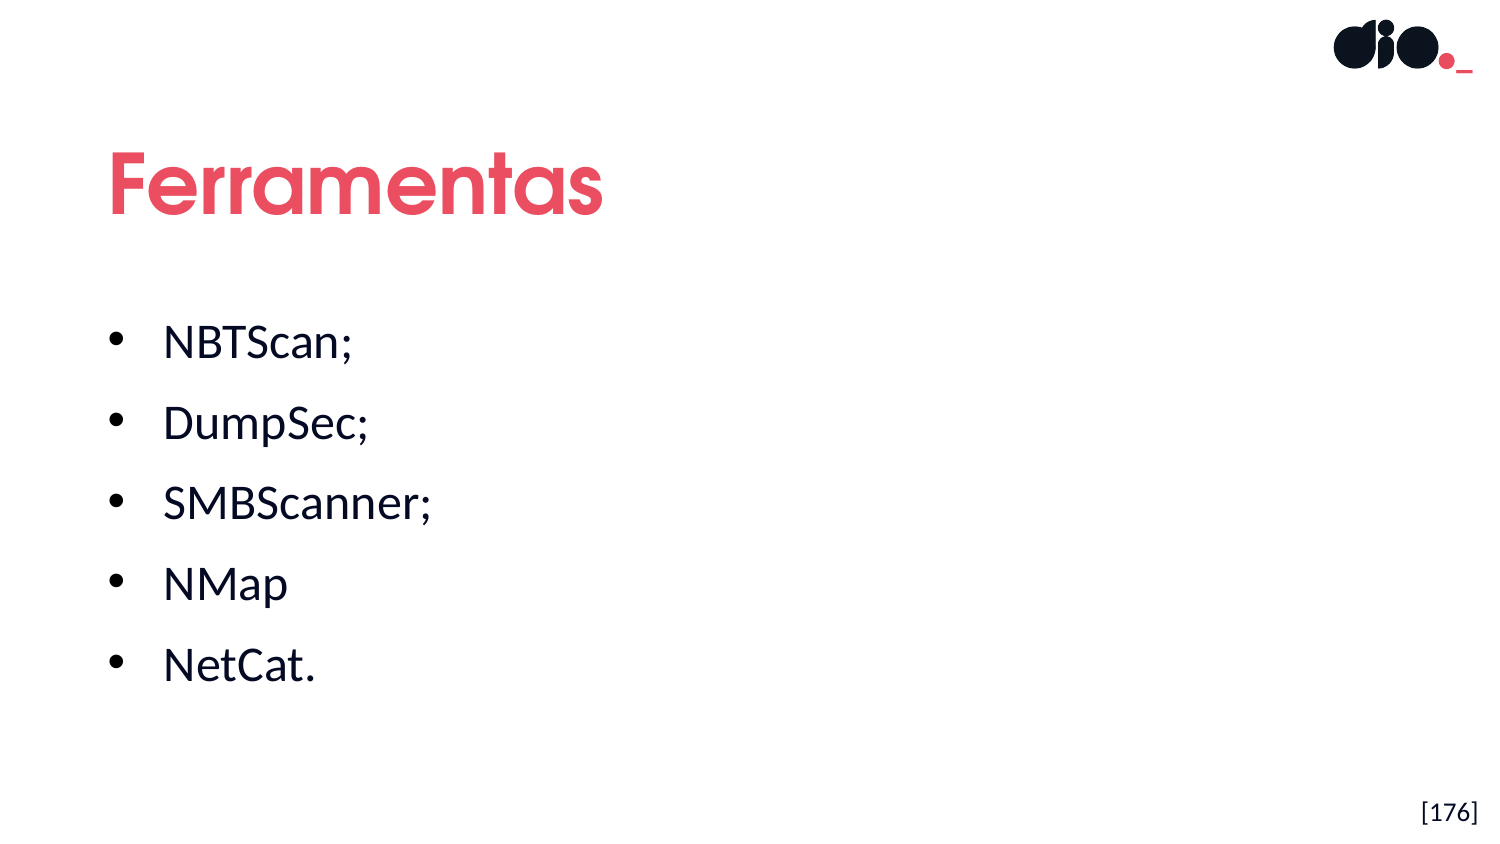

Ferramentas
NBTScan;
DumpSec;
SMBScanner;
NMap
NetCat.
[176]